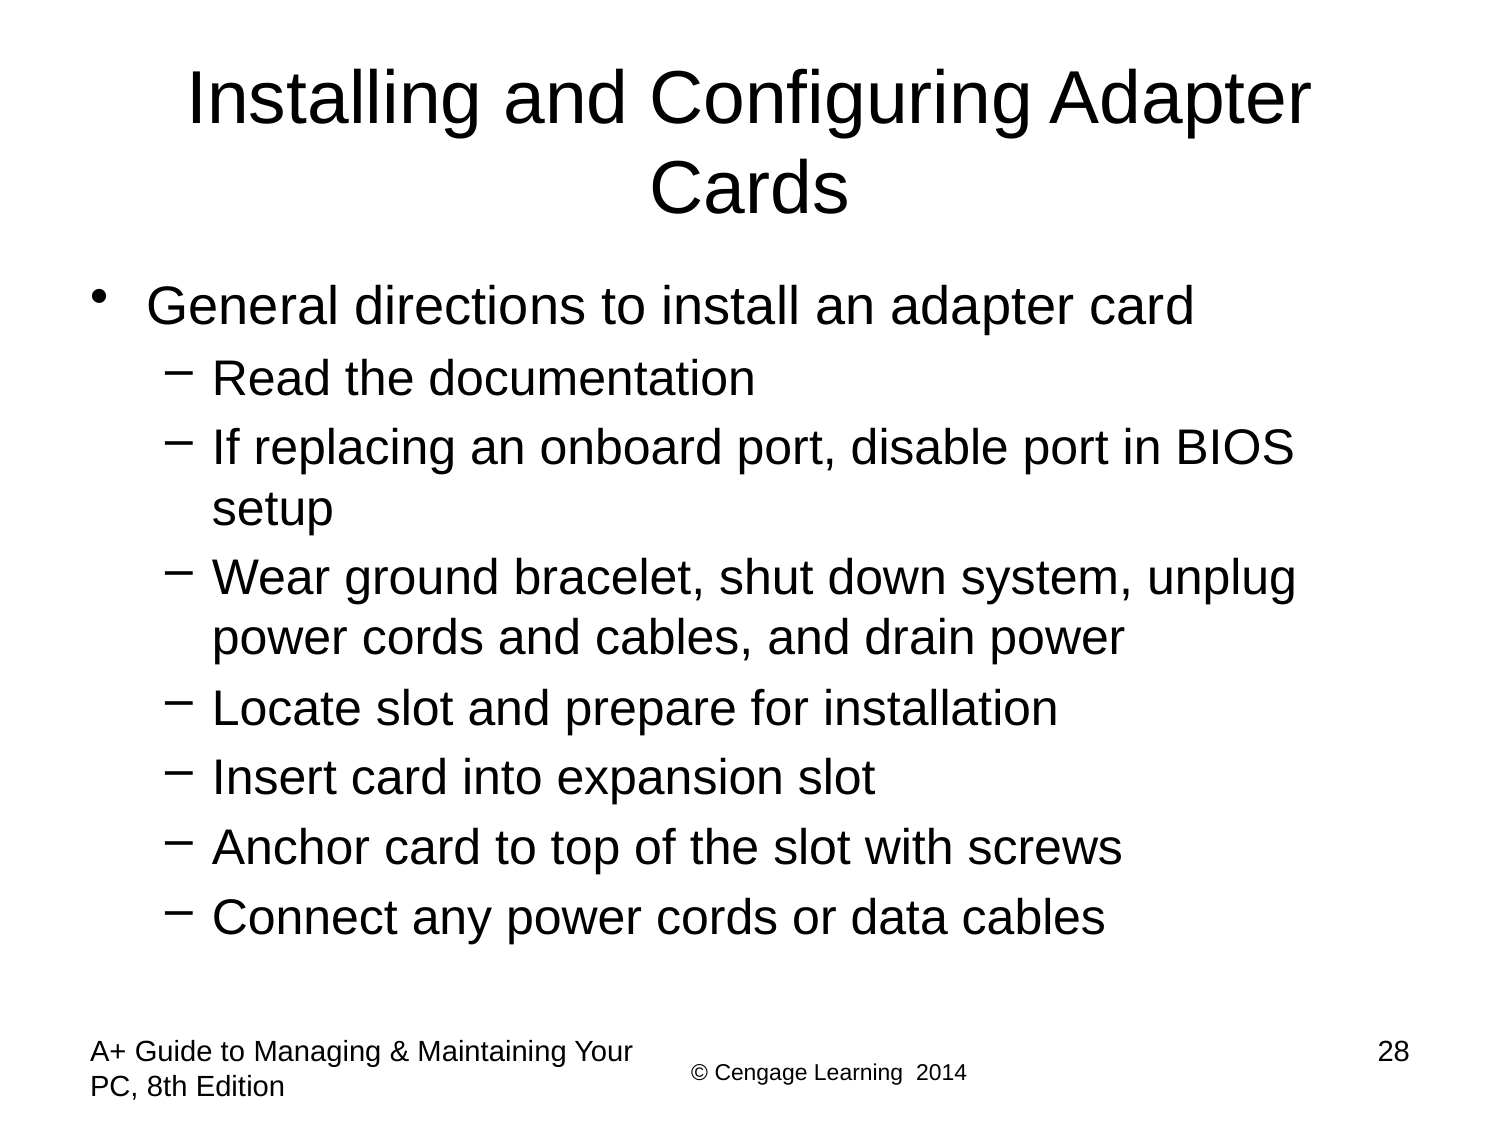

# Installing and Configuring Adapter Cards
General directions to install an adapter card
Read the documentation
If replacing an onboard port, disable port in BIOS setup
Wear ground bracelet, shut down system, unplug power cords and cables, and drain power
Locate slot and prepare for installation
Insert card into expansion slot
Anchor card to top of the slot with screws
Connect any power cords or data cables
A+ Guide to Managing & Maintaining Your PC, 8th Edition
28